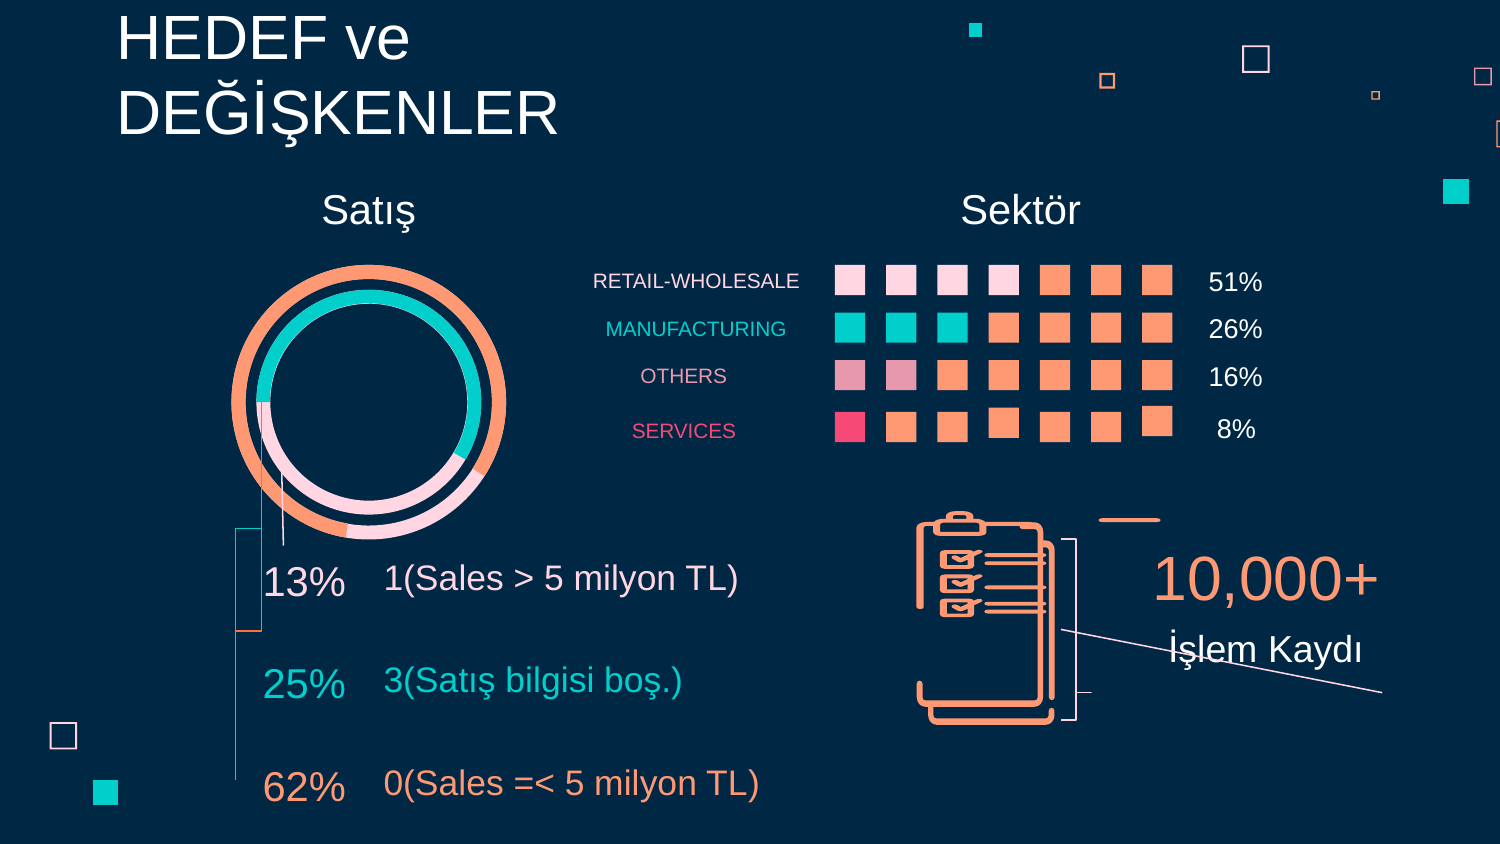

# HEDEF ve DEĞİŞKENLER
Satış
Sektör
RETAIL-WHOLESALE
51%

MANUFACTURING
26%

OTHERS
16%

8%
SERVICES

13%
1(Sales > 5 milyon TL)
10,000+
İşlem Kaydı
25%
3(Satış bilgisi boş.)
62%
0(Sales =< 5 milyon TL)